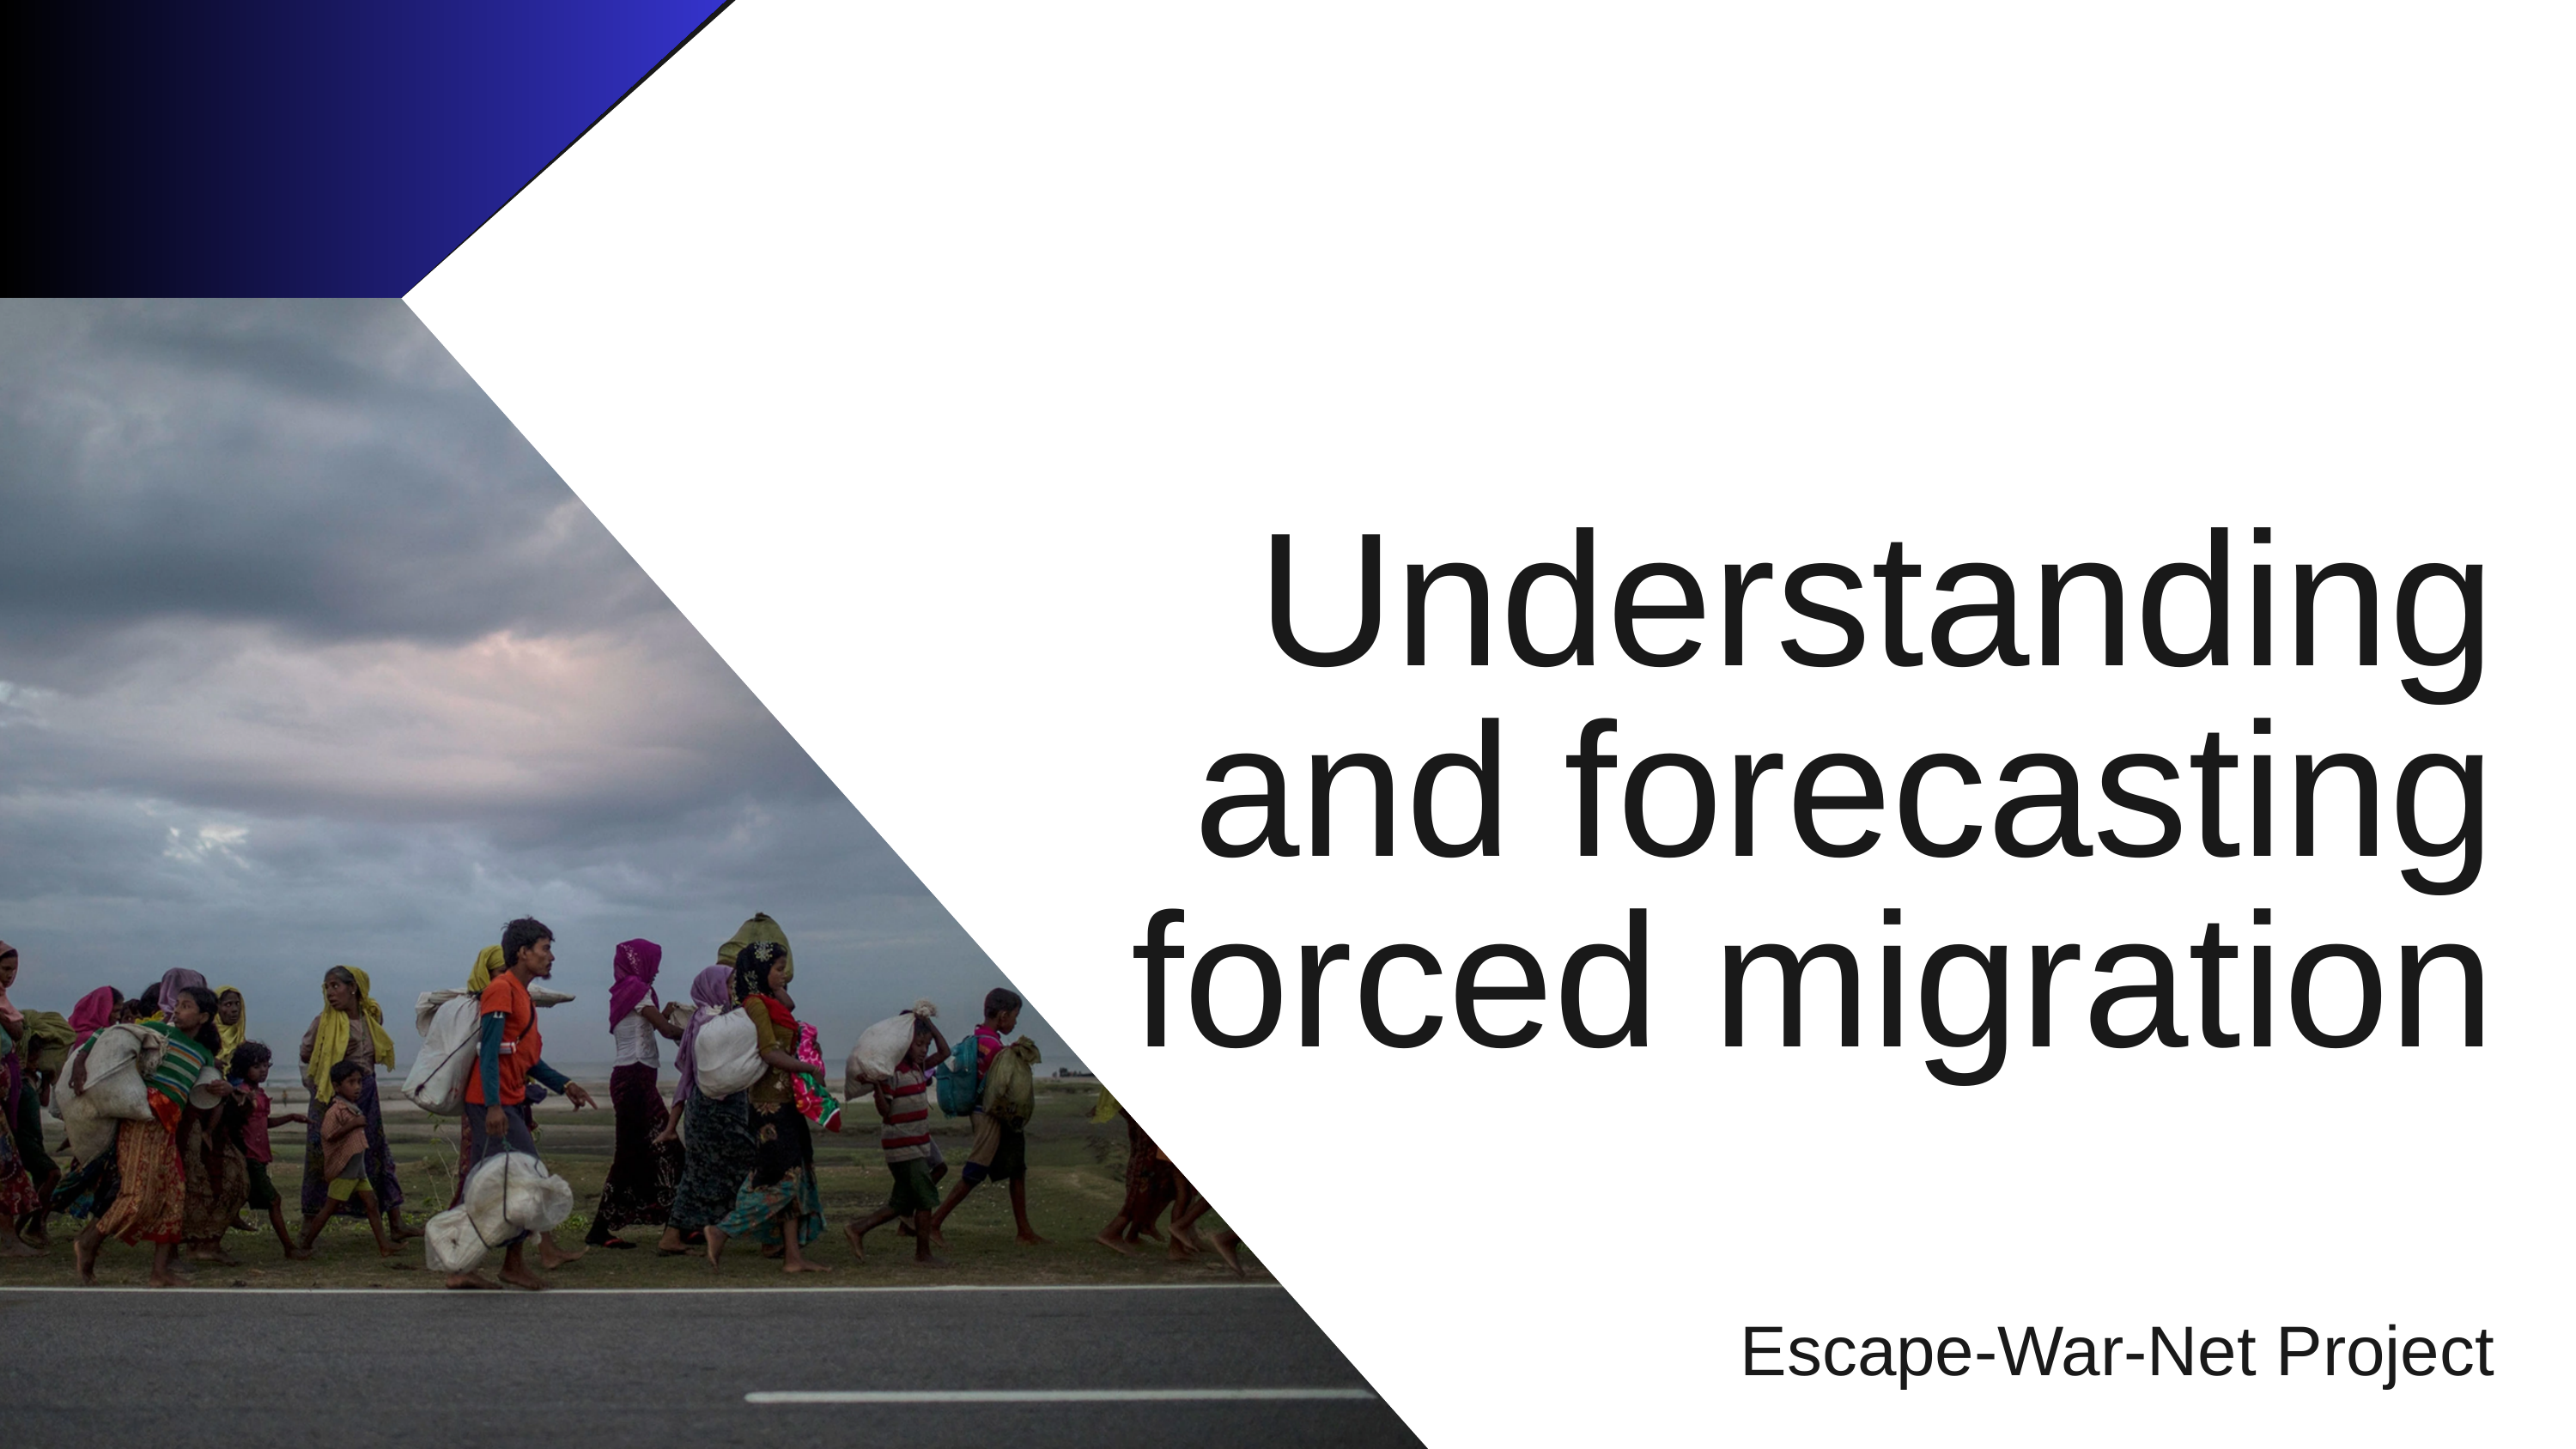

Understanding and forecasting forced migration
 Escape-War-Net Project